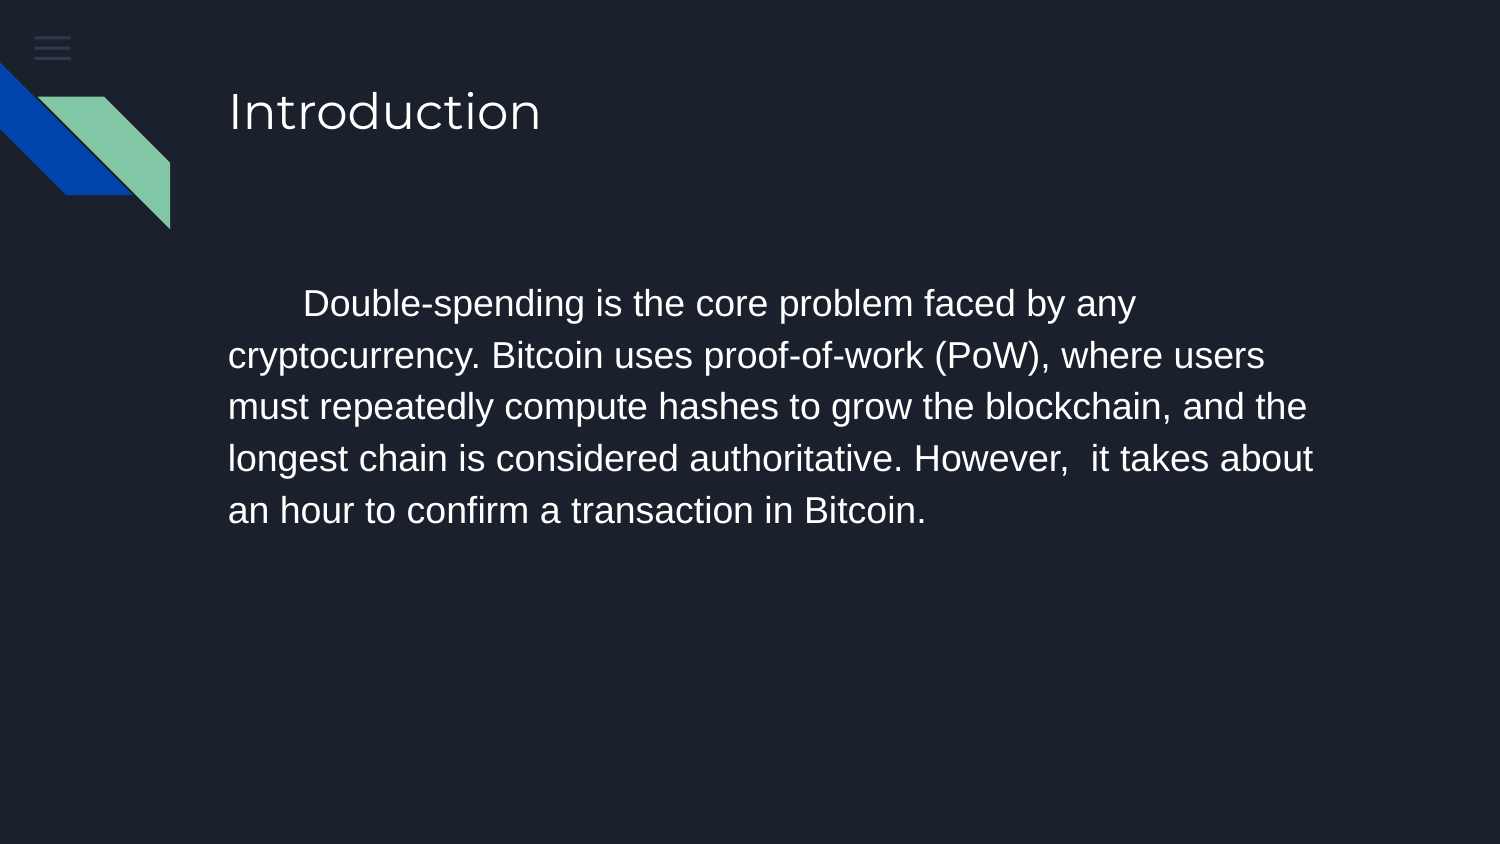

# Introduction
Double-spending is the core problem faced by any cryptocurrency. Bitcoin uses proof-of-work (PoW), where users must repeatedly compute hashes to grow the blockchain, and the longest chain is considered authoritative. However,  it takes about an hour to confirm a transaction in Bitcoin.